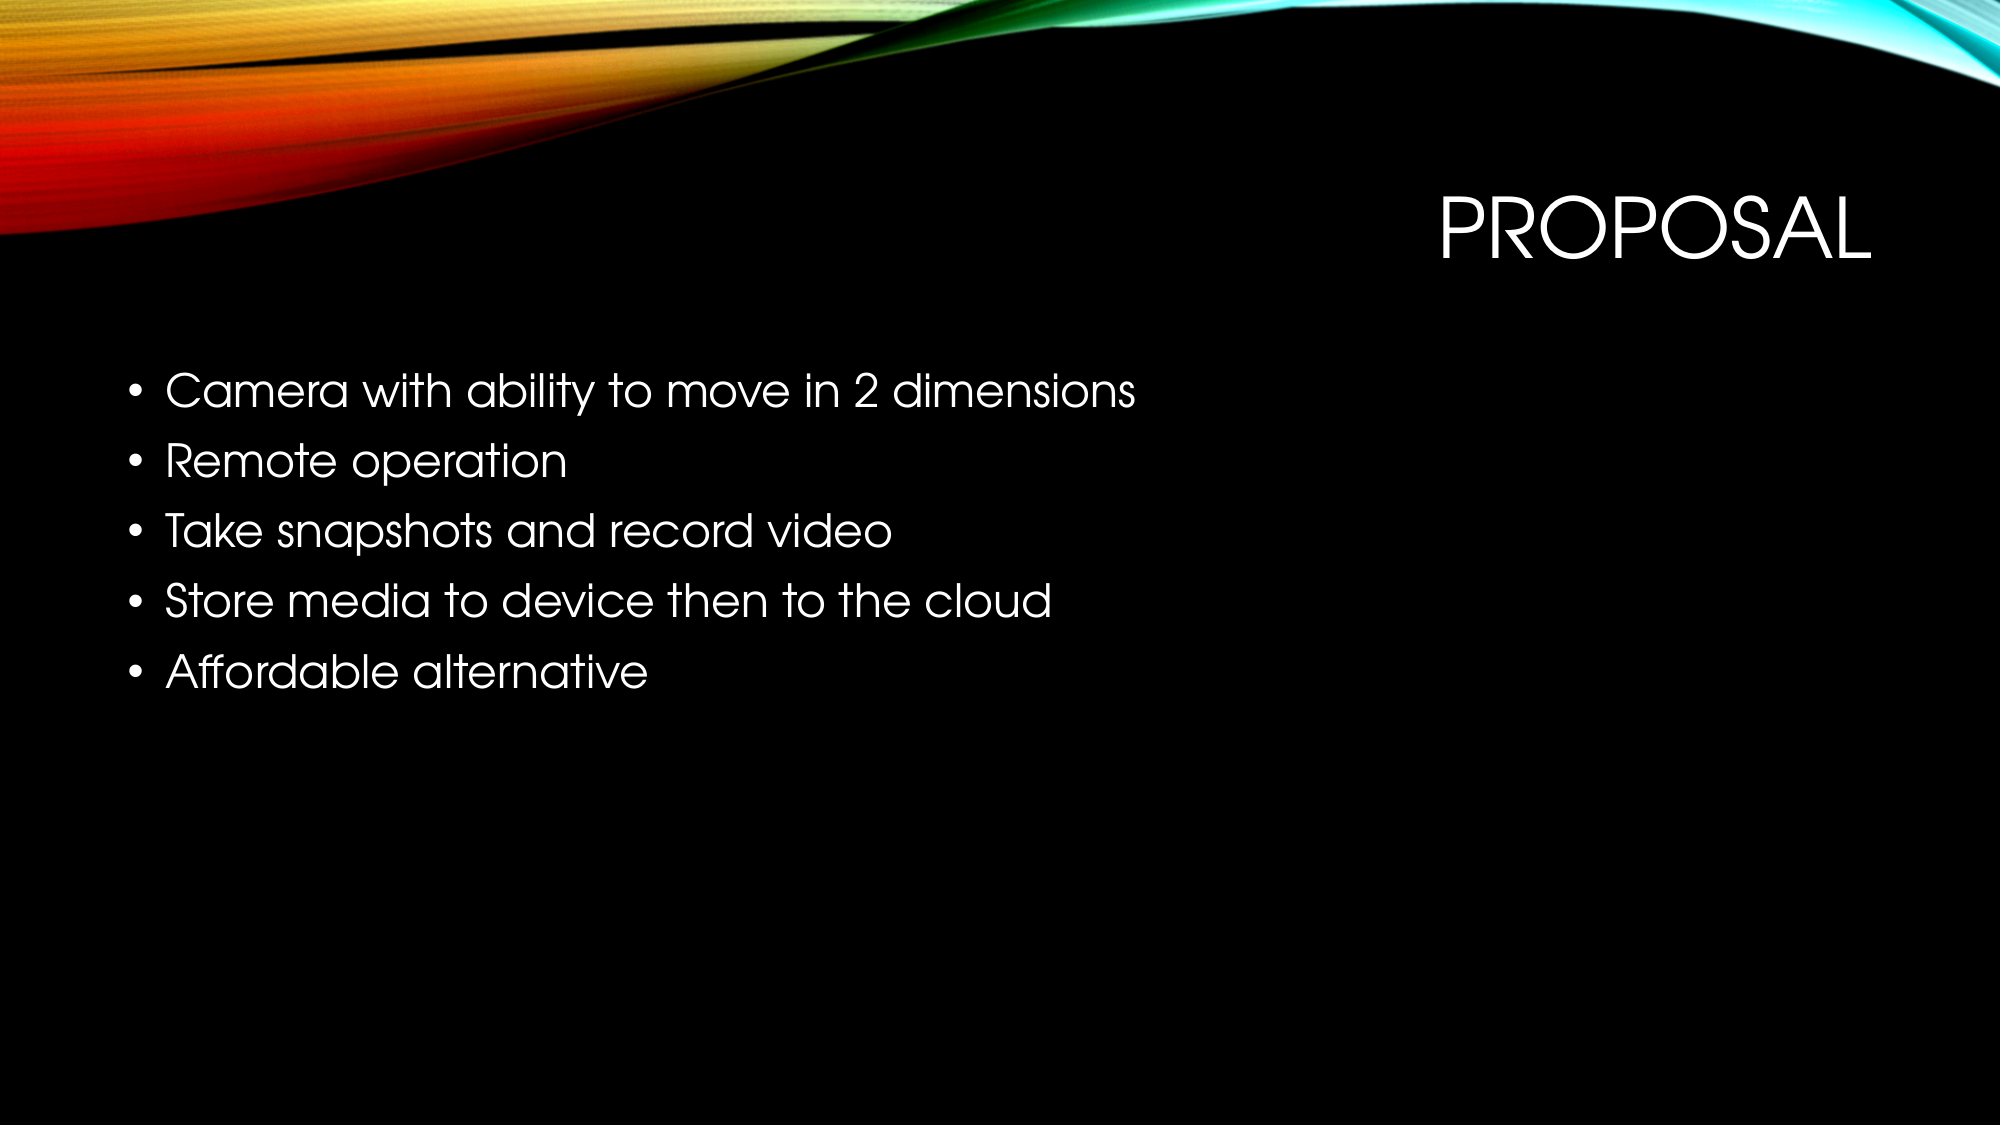

# Proposal
Camera with ability to move in 2 dimensions
Remote operation
Take snapshots and record video
Store media to device then to the cloud
Affordable alternative